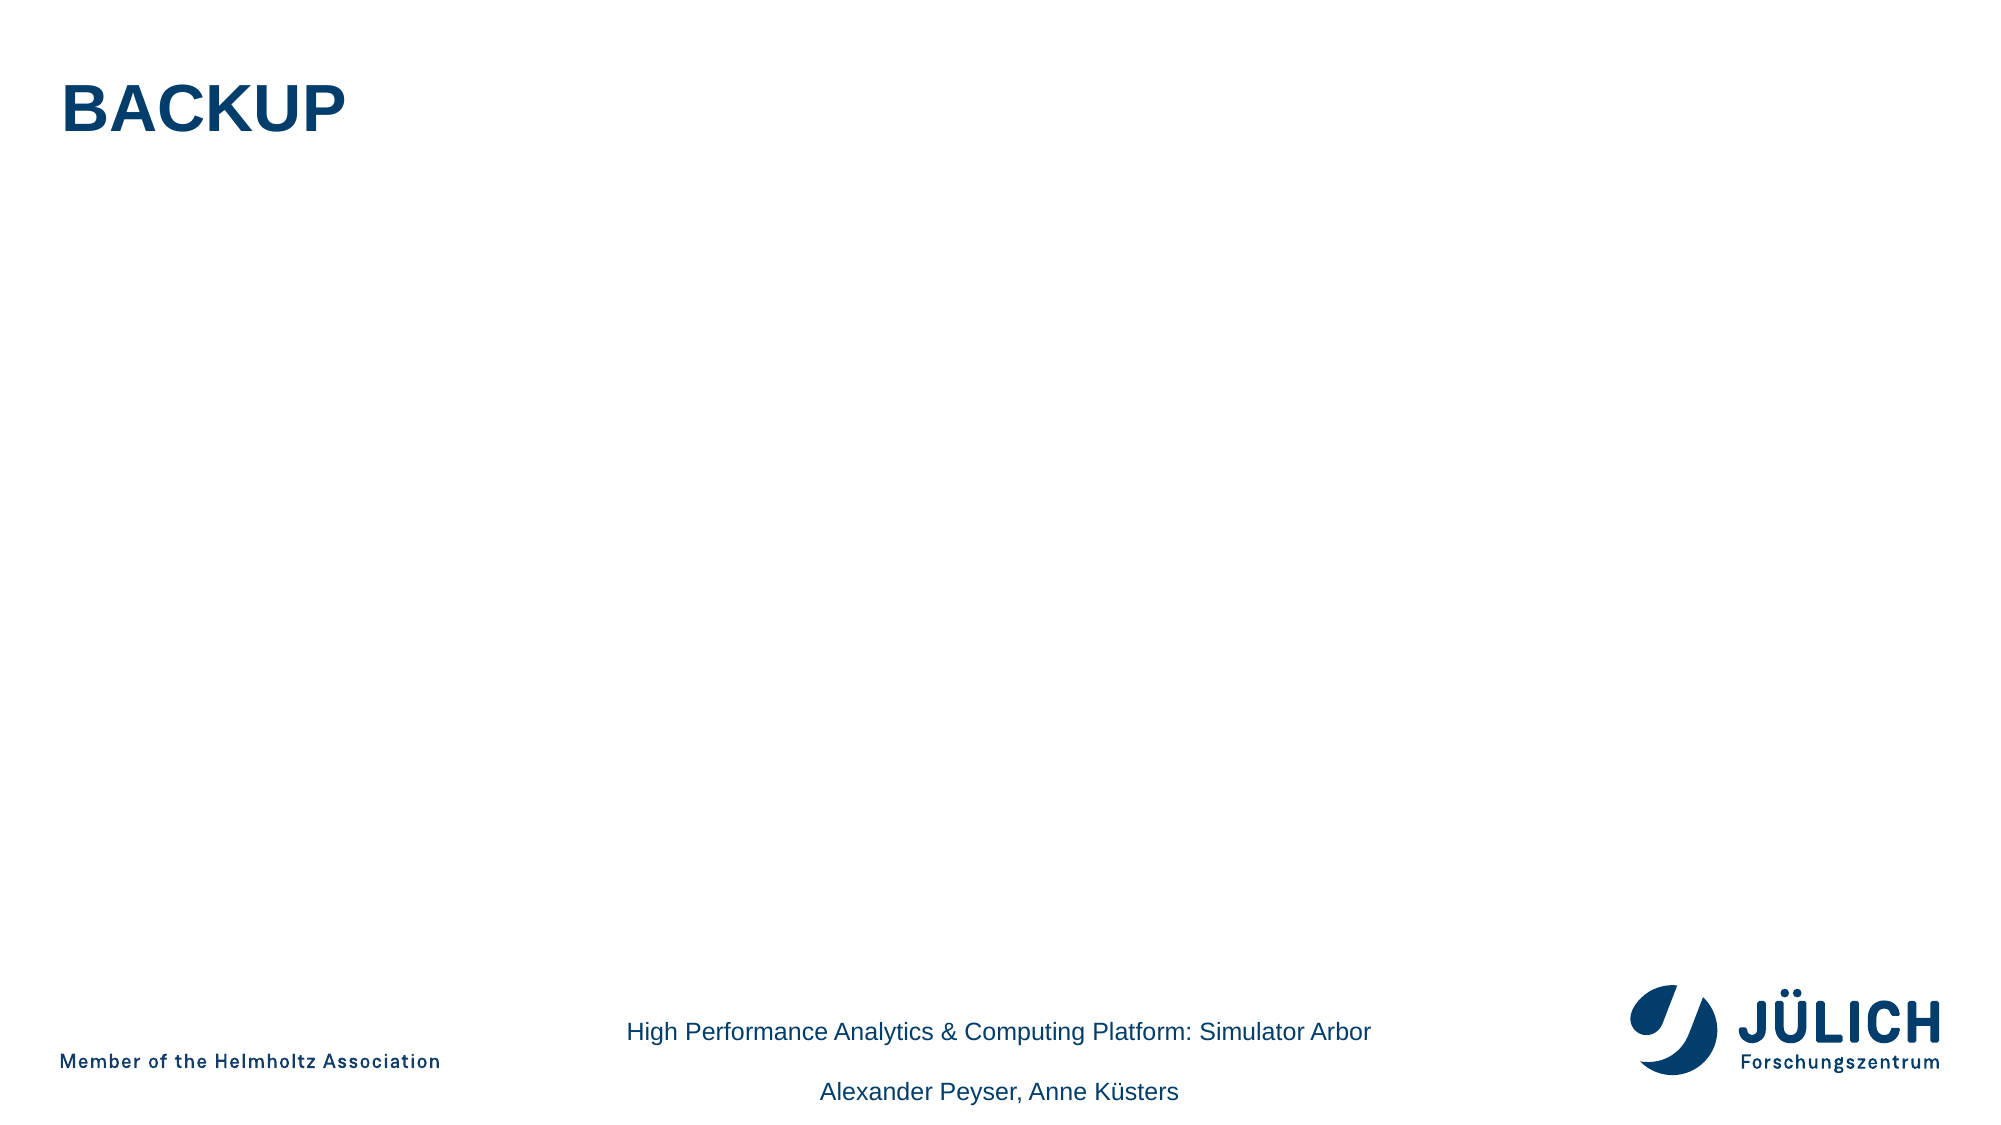

# BACKUP
High Performance Analytics & Computing Platform: Simulator Arbor
Alexander Peyser, Anne Küsters